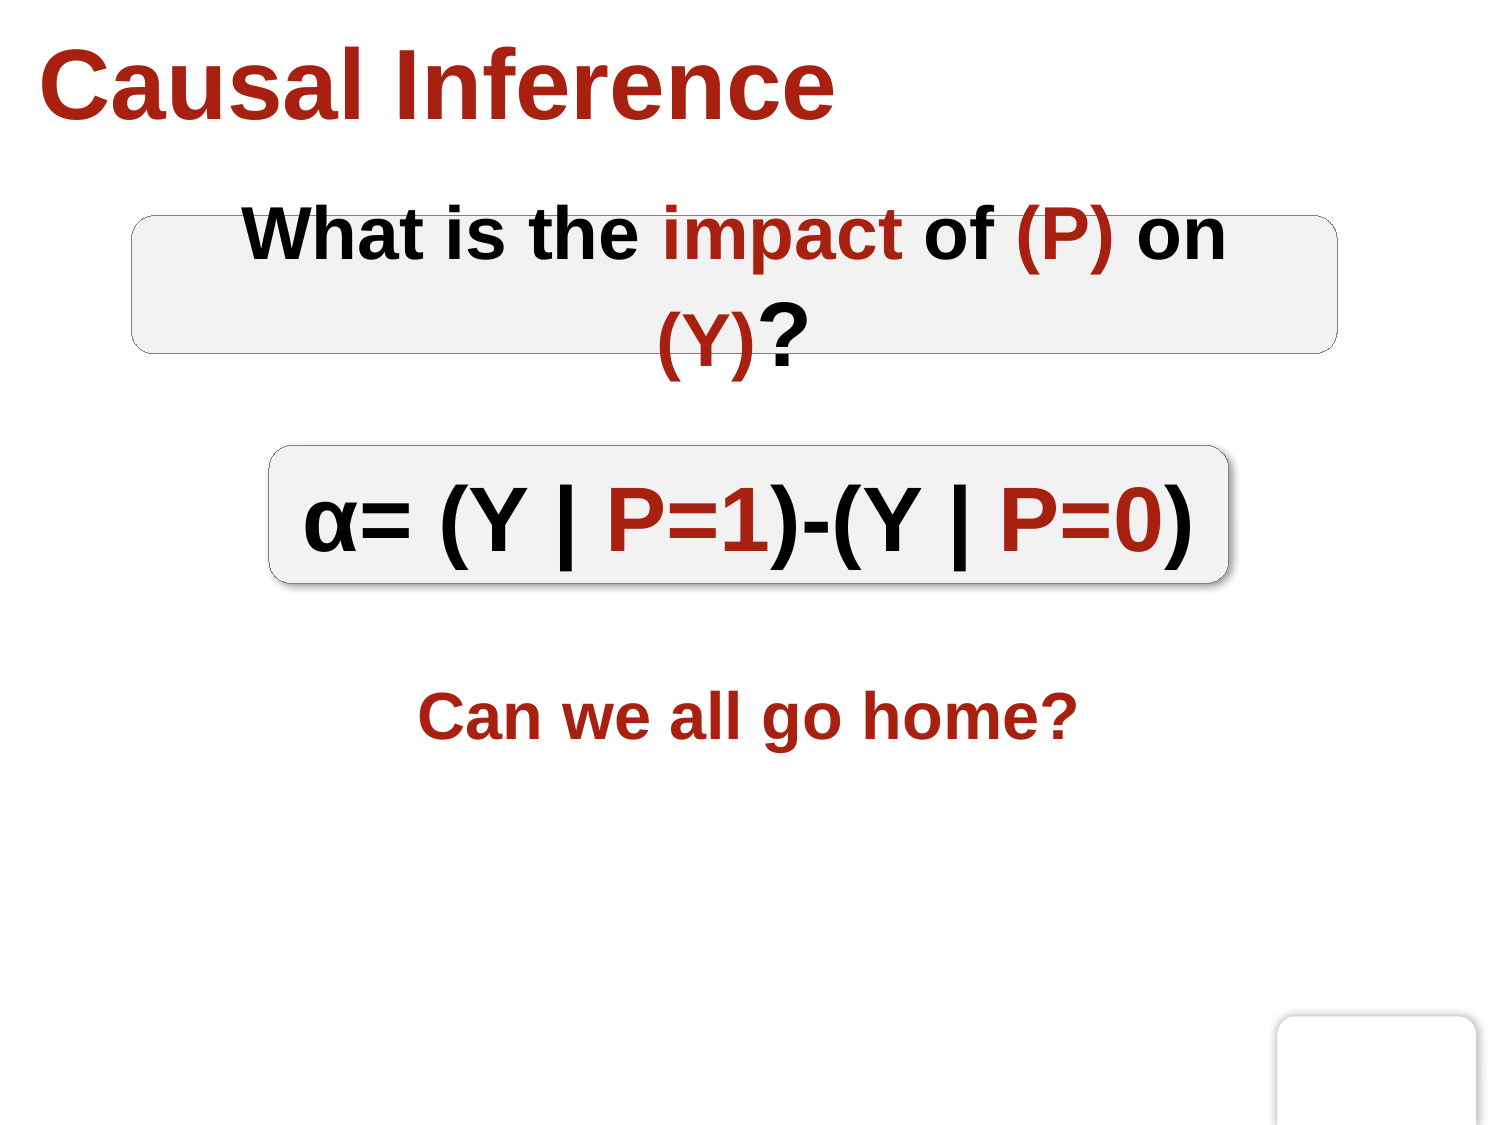

# Causal Inference
What is the impact of (P) on (Y)?
α= (Y | P=1)-(Y | P=0)
Can we all go home?